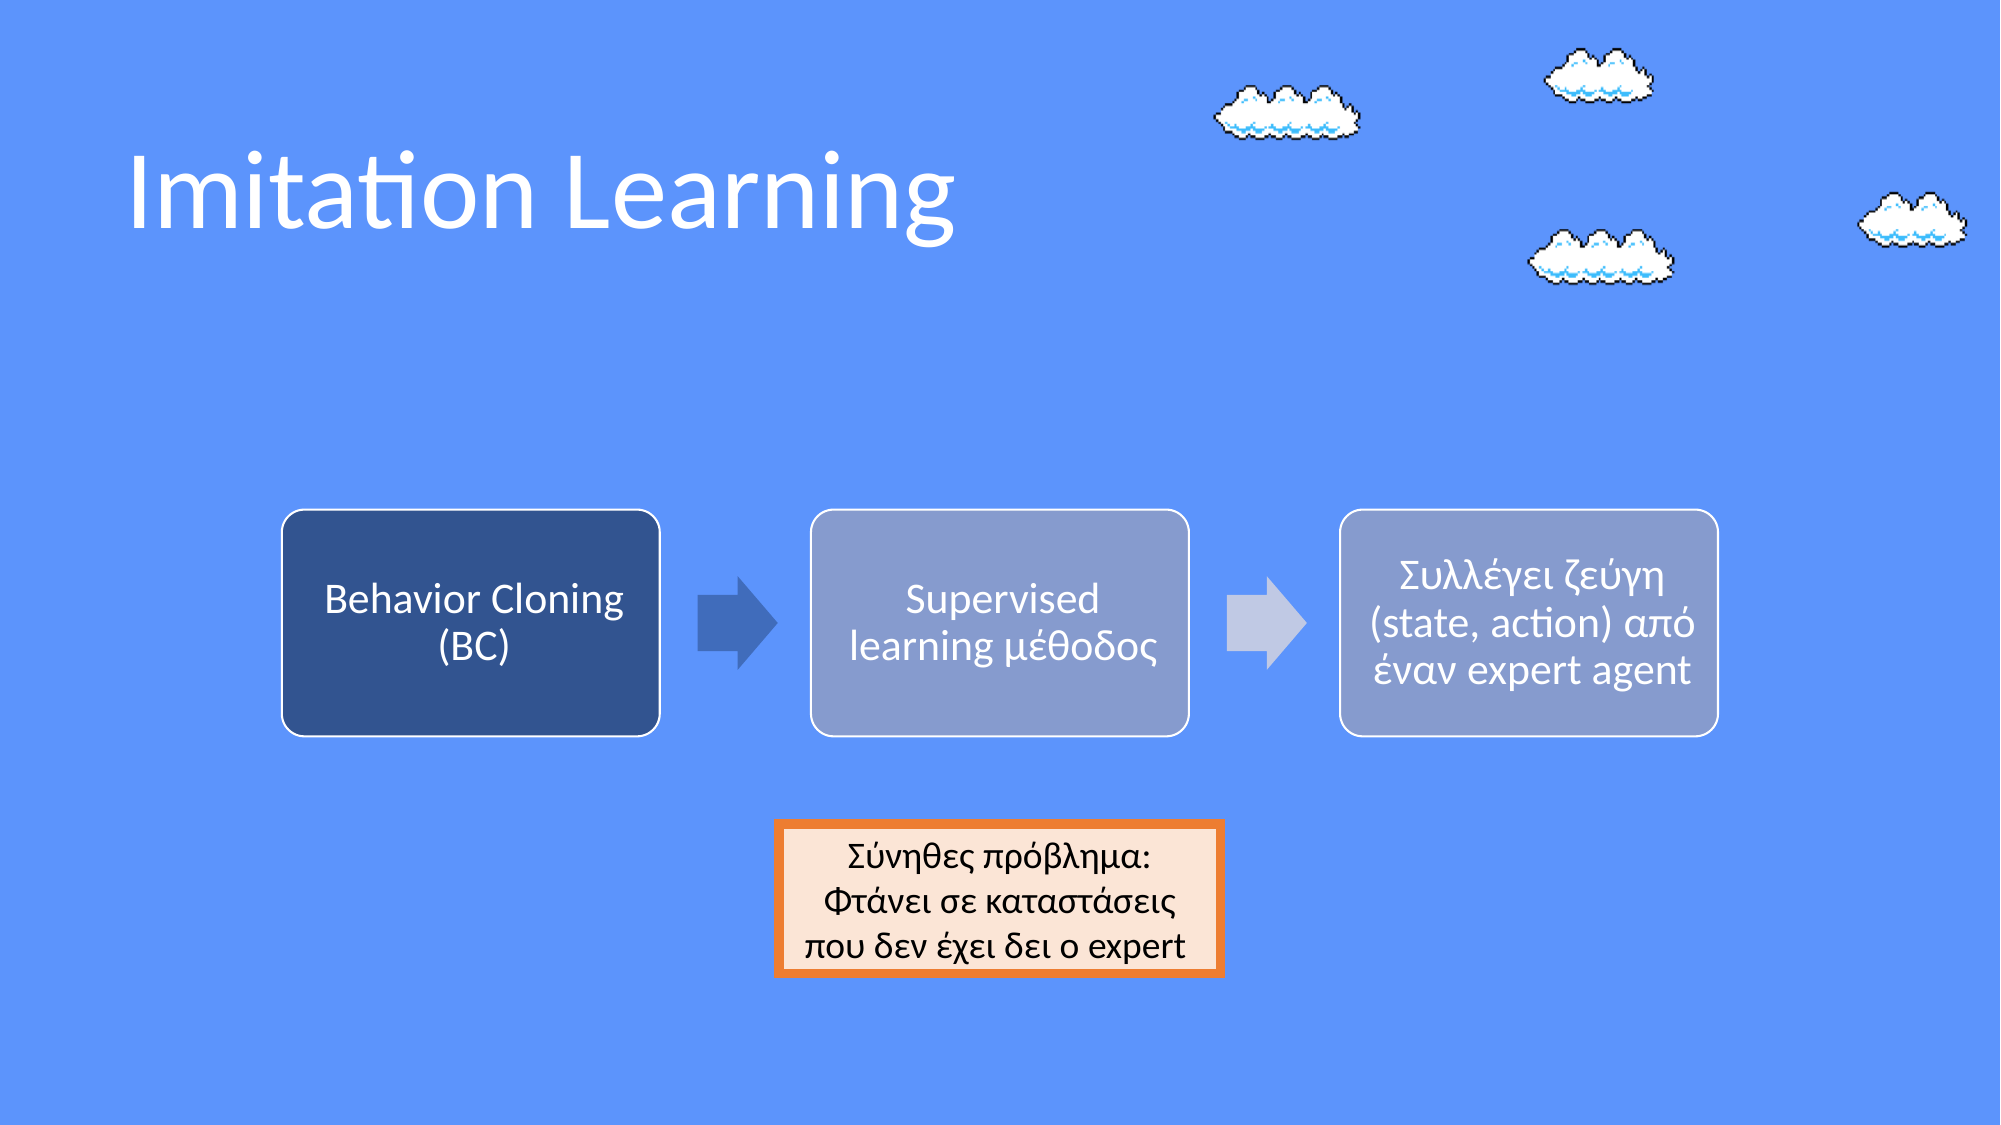

# Imitation Learning

Behavior Cloning (BC)

Supervised learning μέθοδος

Συλλέγει ζεύγη (state, action) από έναν expert agent
Σύνηθες πρόβλημα: Φτάνει σε καταστάσεις που δεν έχει δει ο expert